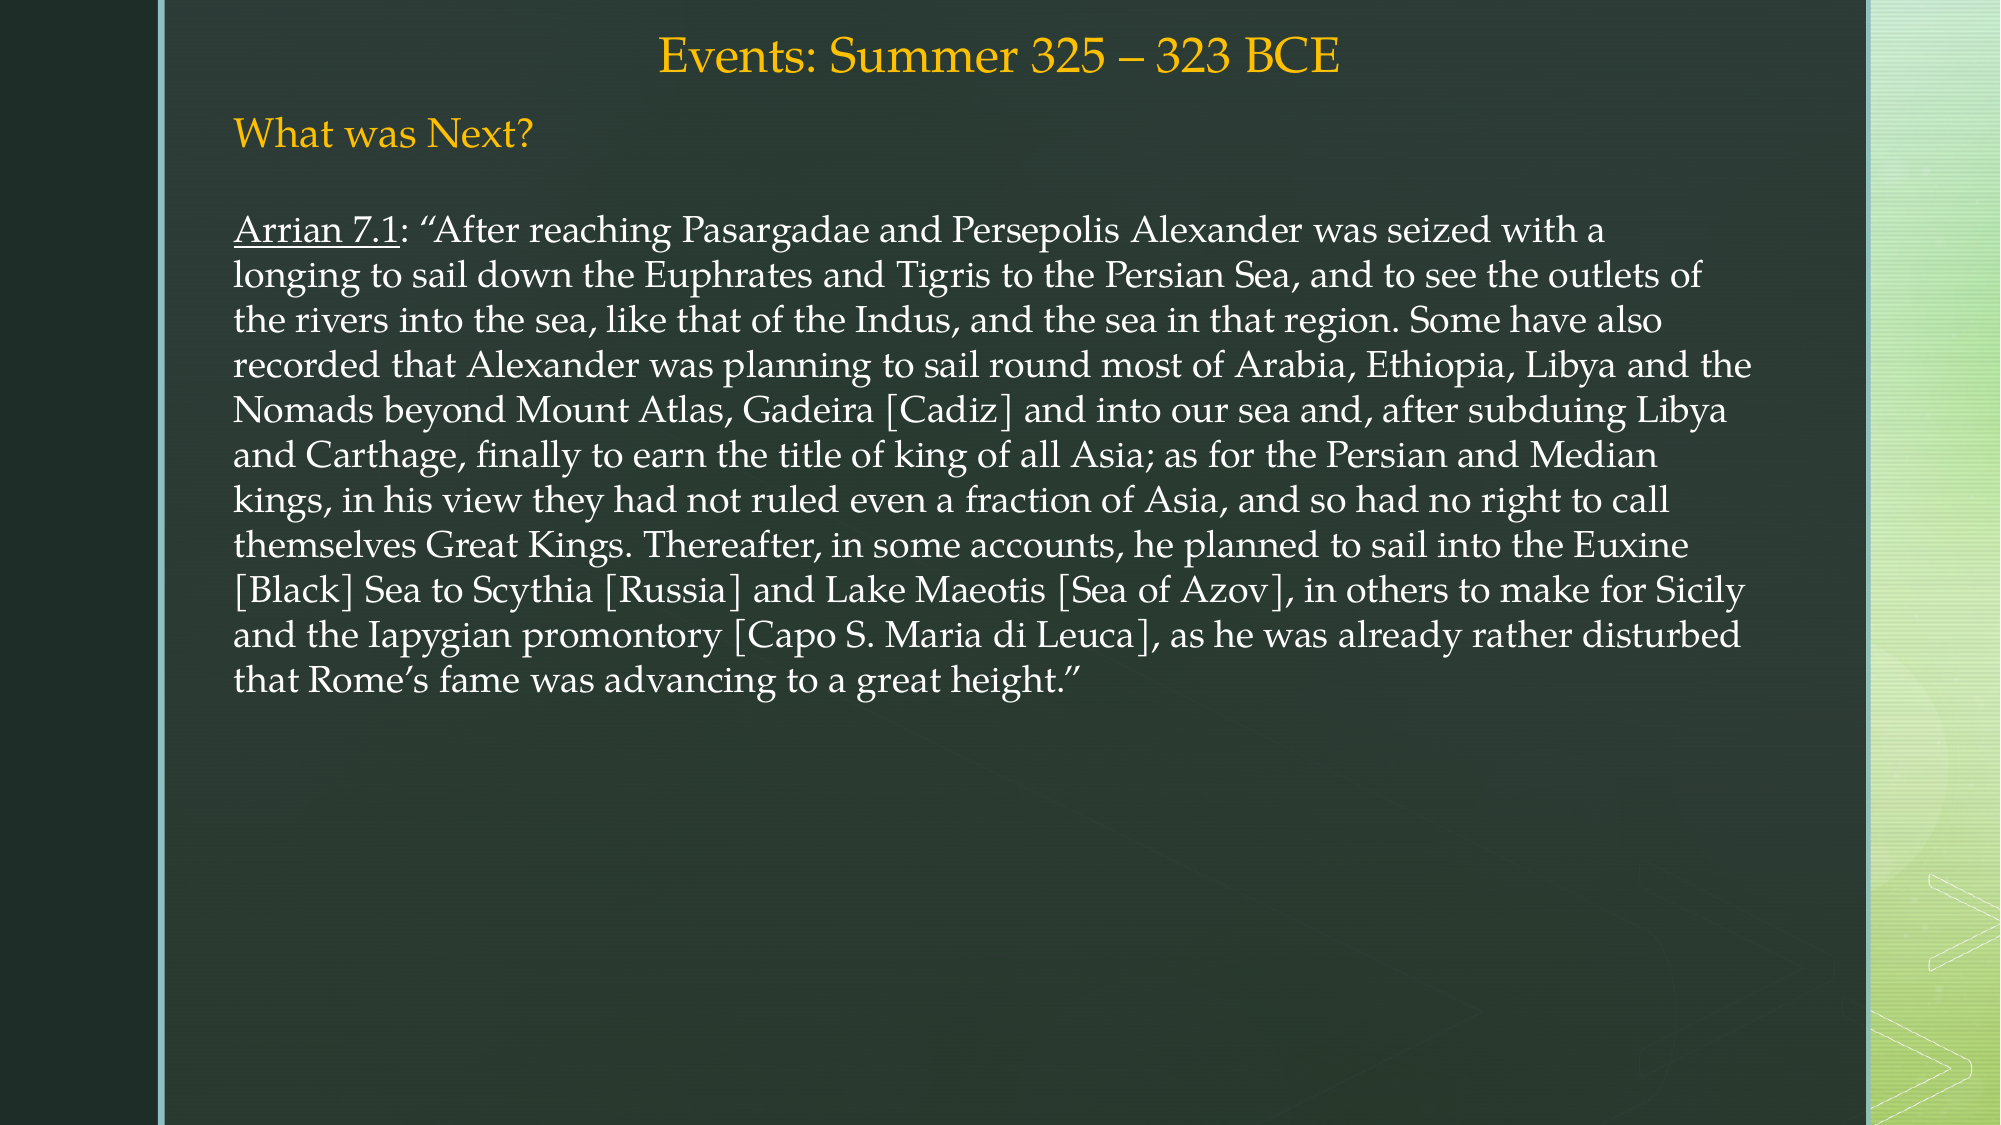

Events: Summer 325 – 323 BCE
What was Next?

Arrian 7.1: “After reaching Pasargadae and Persepolis Alexander was seized with a longing to sail down the Euphrates and Tigris to the Persian Sea, and to see the outlets of the rivers into the sea, like that of the Indus, and the sea in that region. Some have also recorded that Alexander was planning to sail round most of Arabia, Ethiopia, Libya and the Nomads beyond Mount Atlas, Gadeira [Cadiz] and into our sea and, after subduing Libya and Carthage, finally to earn the title of king of all Asia; as for the Persian and Median kings, in his view they had not ruled even a fraction of Asia, and so had no right to call themselves Great Kings. Thereafter, in some accounts, he planned to sail into the Euxine [Black] Sea to Scythia [Russia] and Lake Maeotis [Sea of Azov], in others to make for Sicily and the Iapygian promontory [Capo S. Maria di Leuca], as he was already rather disturbed that Rome’s fame was advancing to a great height.”